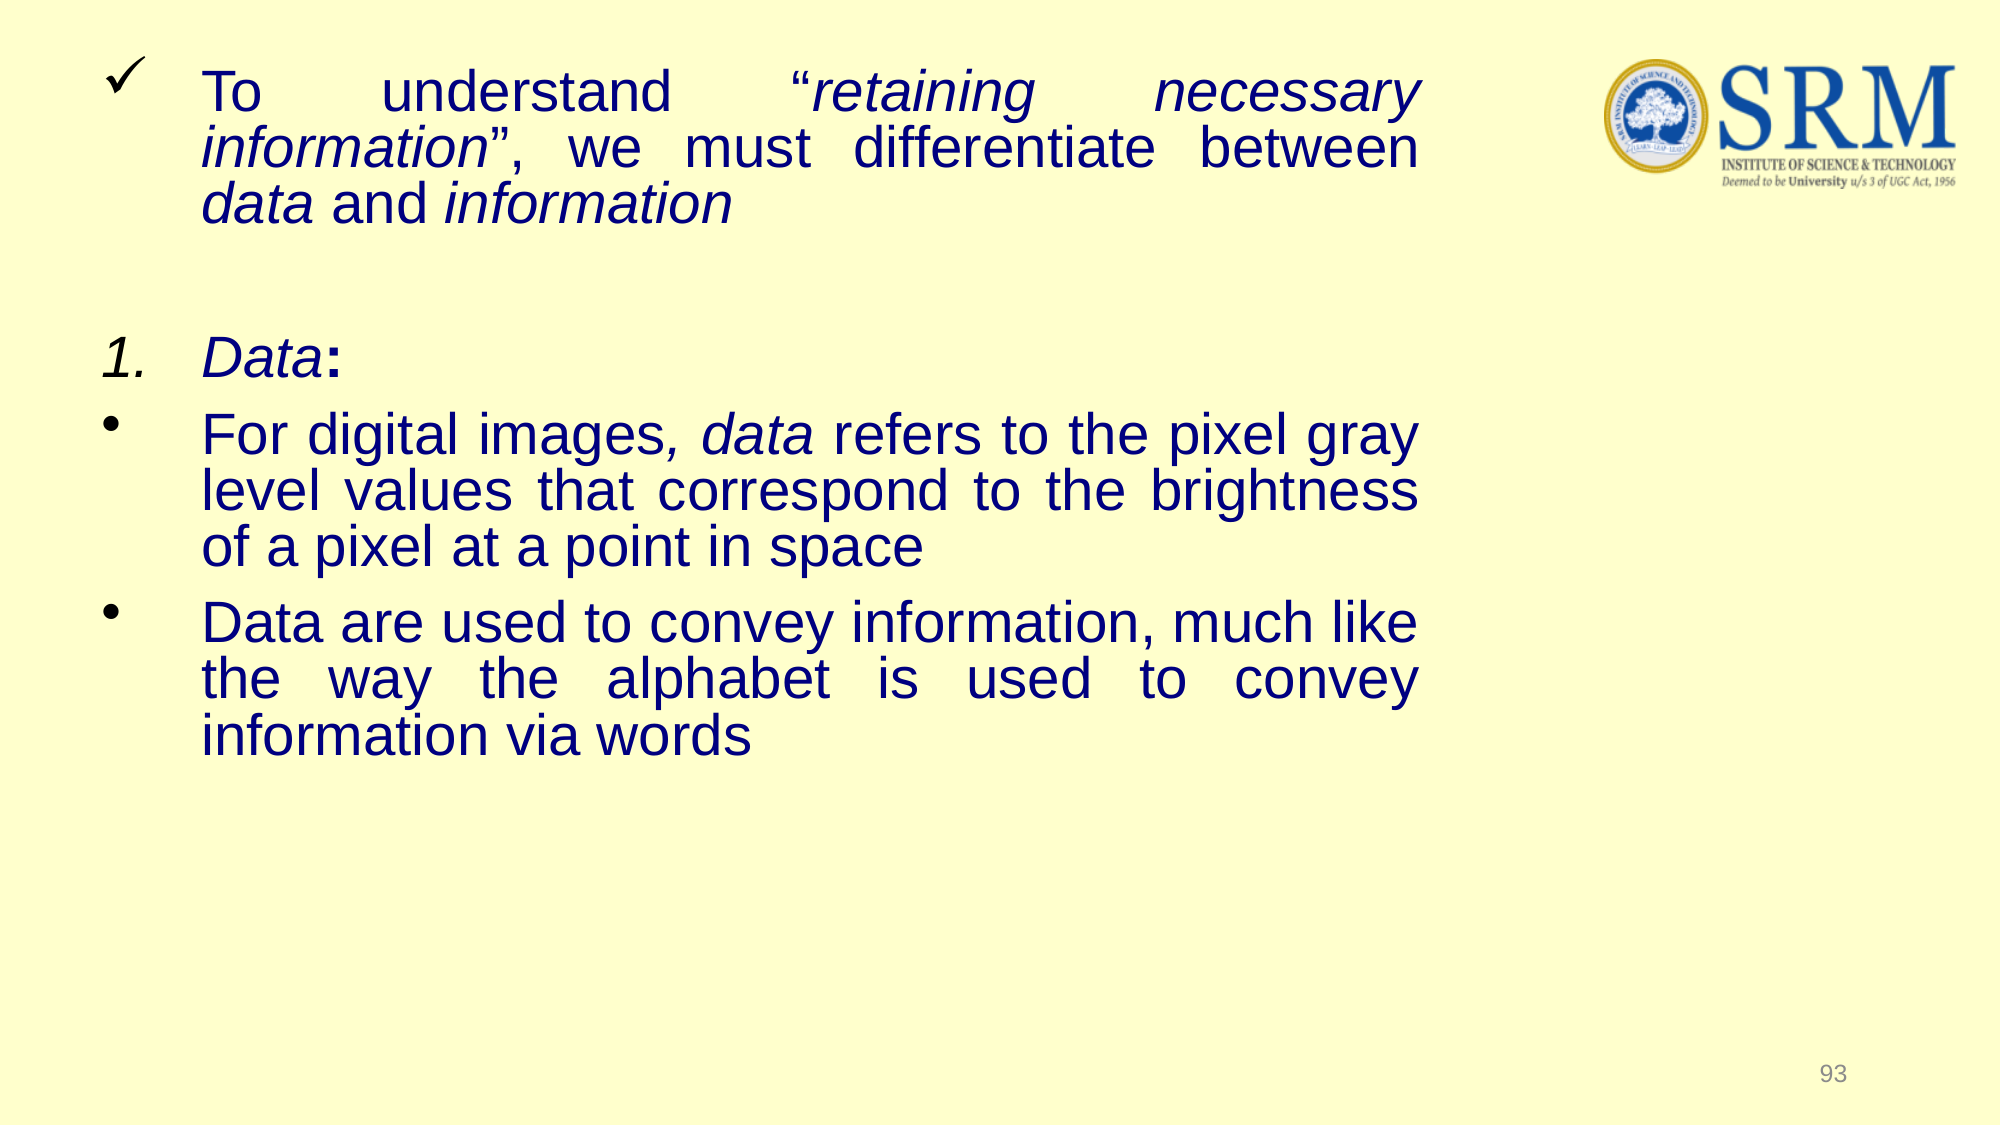

To understand “retaining necessary information”, we must differentiate between data and information

Data:
For digital images, data refers to the pixel gray level values that correspond to the brightness of a pixel at a point in space
Data are used to convey information, much like the way the alphabet is used to convey information via words
93